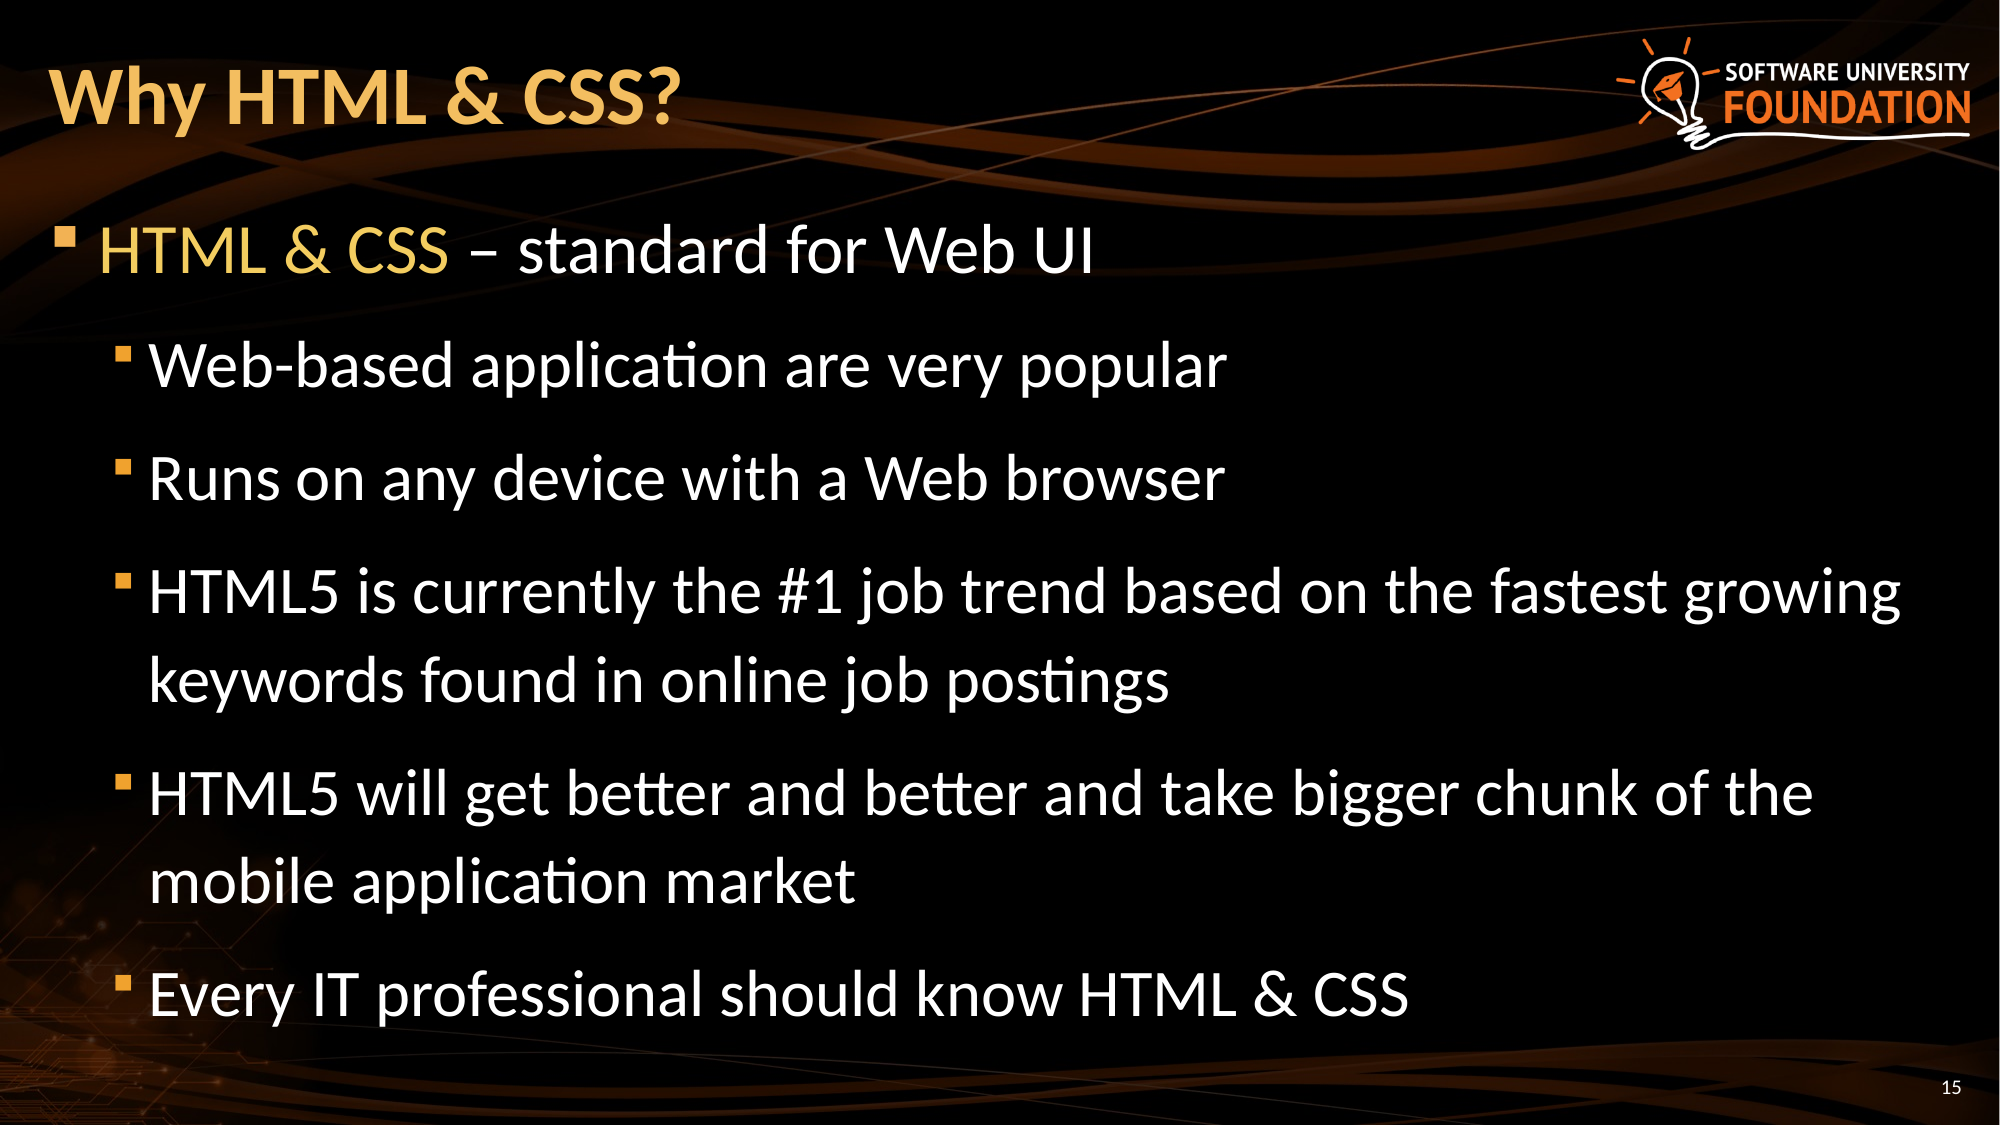

# Why HTML & CSS?
HTML & CSS – standard for Web UI
Web-based application are very popular
Runs on any device with a Web browser
HTML5 is currently the #1 job trend based on the fastest growing keywords found in online job postings
HTML5 will get better and better and take bigger chunk of the mobile application market
Every IT professional should know HTML & CSS
15